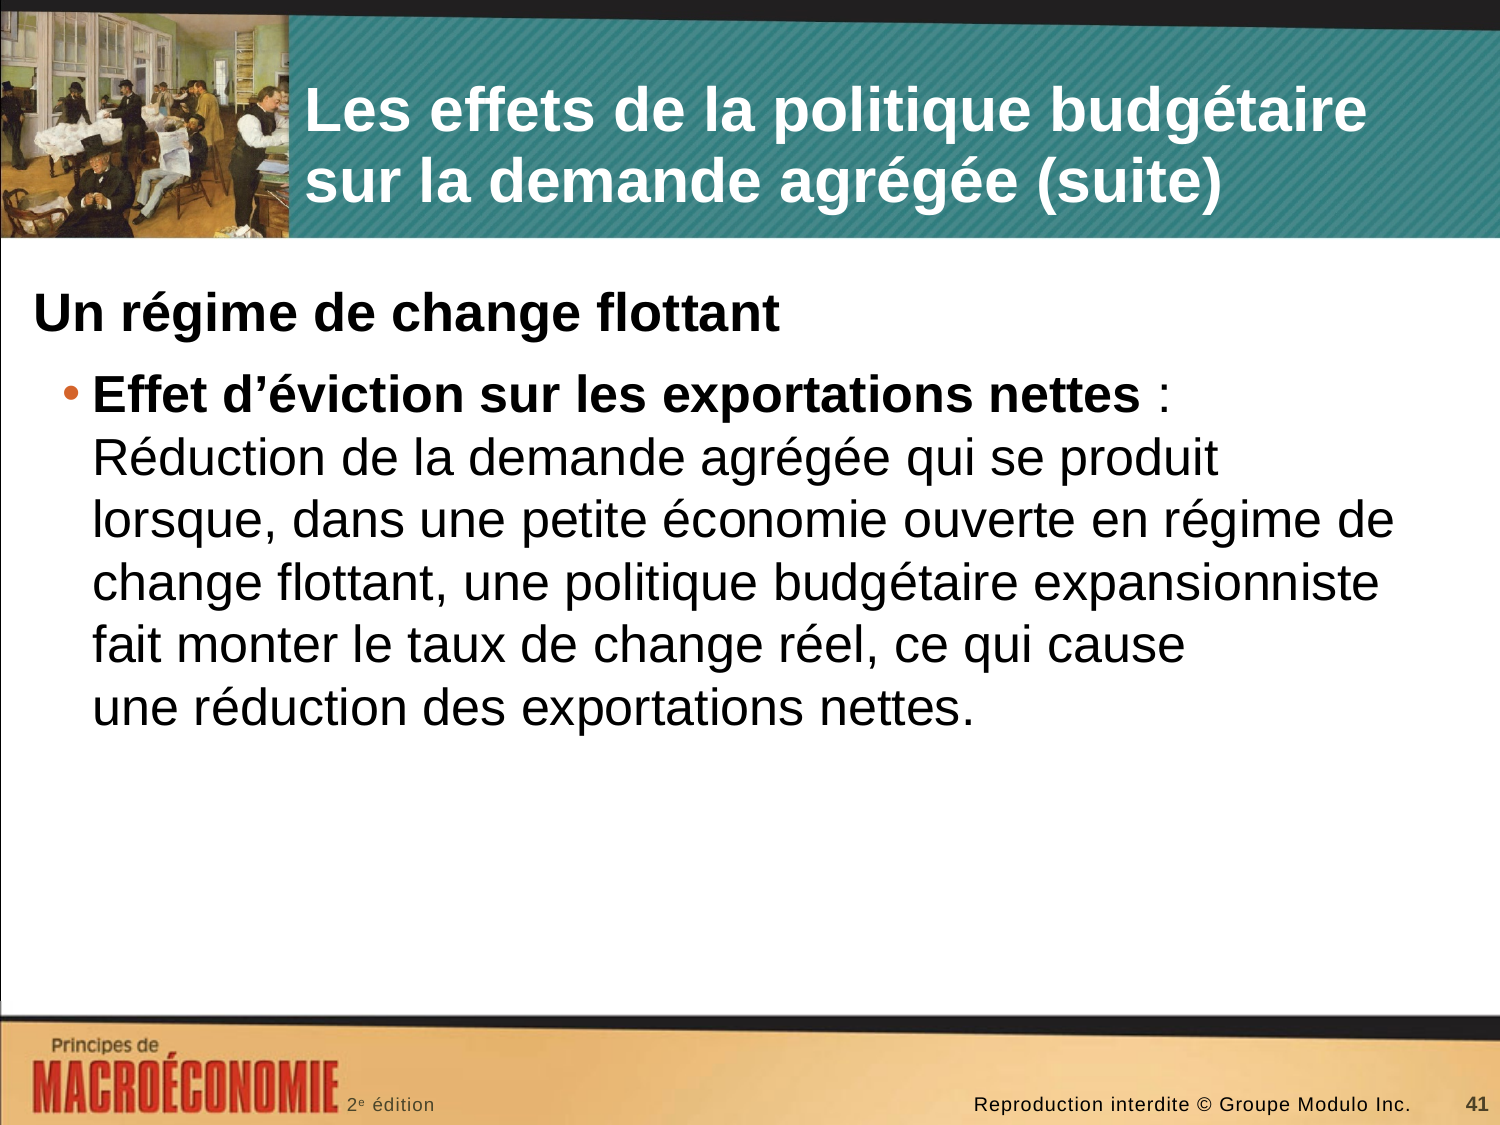

# Les effets de la politique budgétaire sur la demande agrégée (suite)
Un régime de change flottant
Effet d’éviction sur les exportations nettes :       Réduction de la demande agrégée qui se produit lorsque, dans une petite économie ouverte en régime de change flottant, une politique budgétaire expansionniste fait monter le taux de change réel, ce qui cause            une réduction des exportations nettes.
41